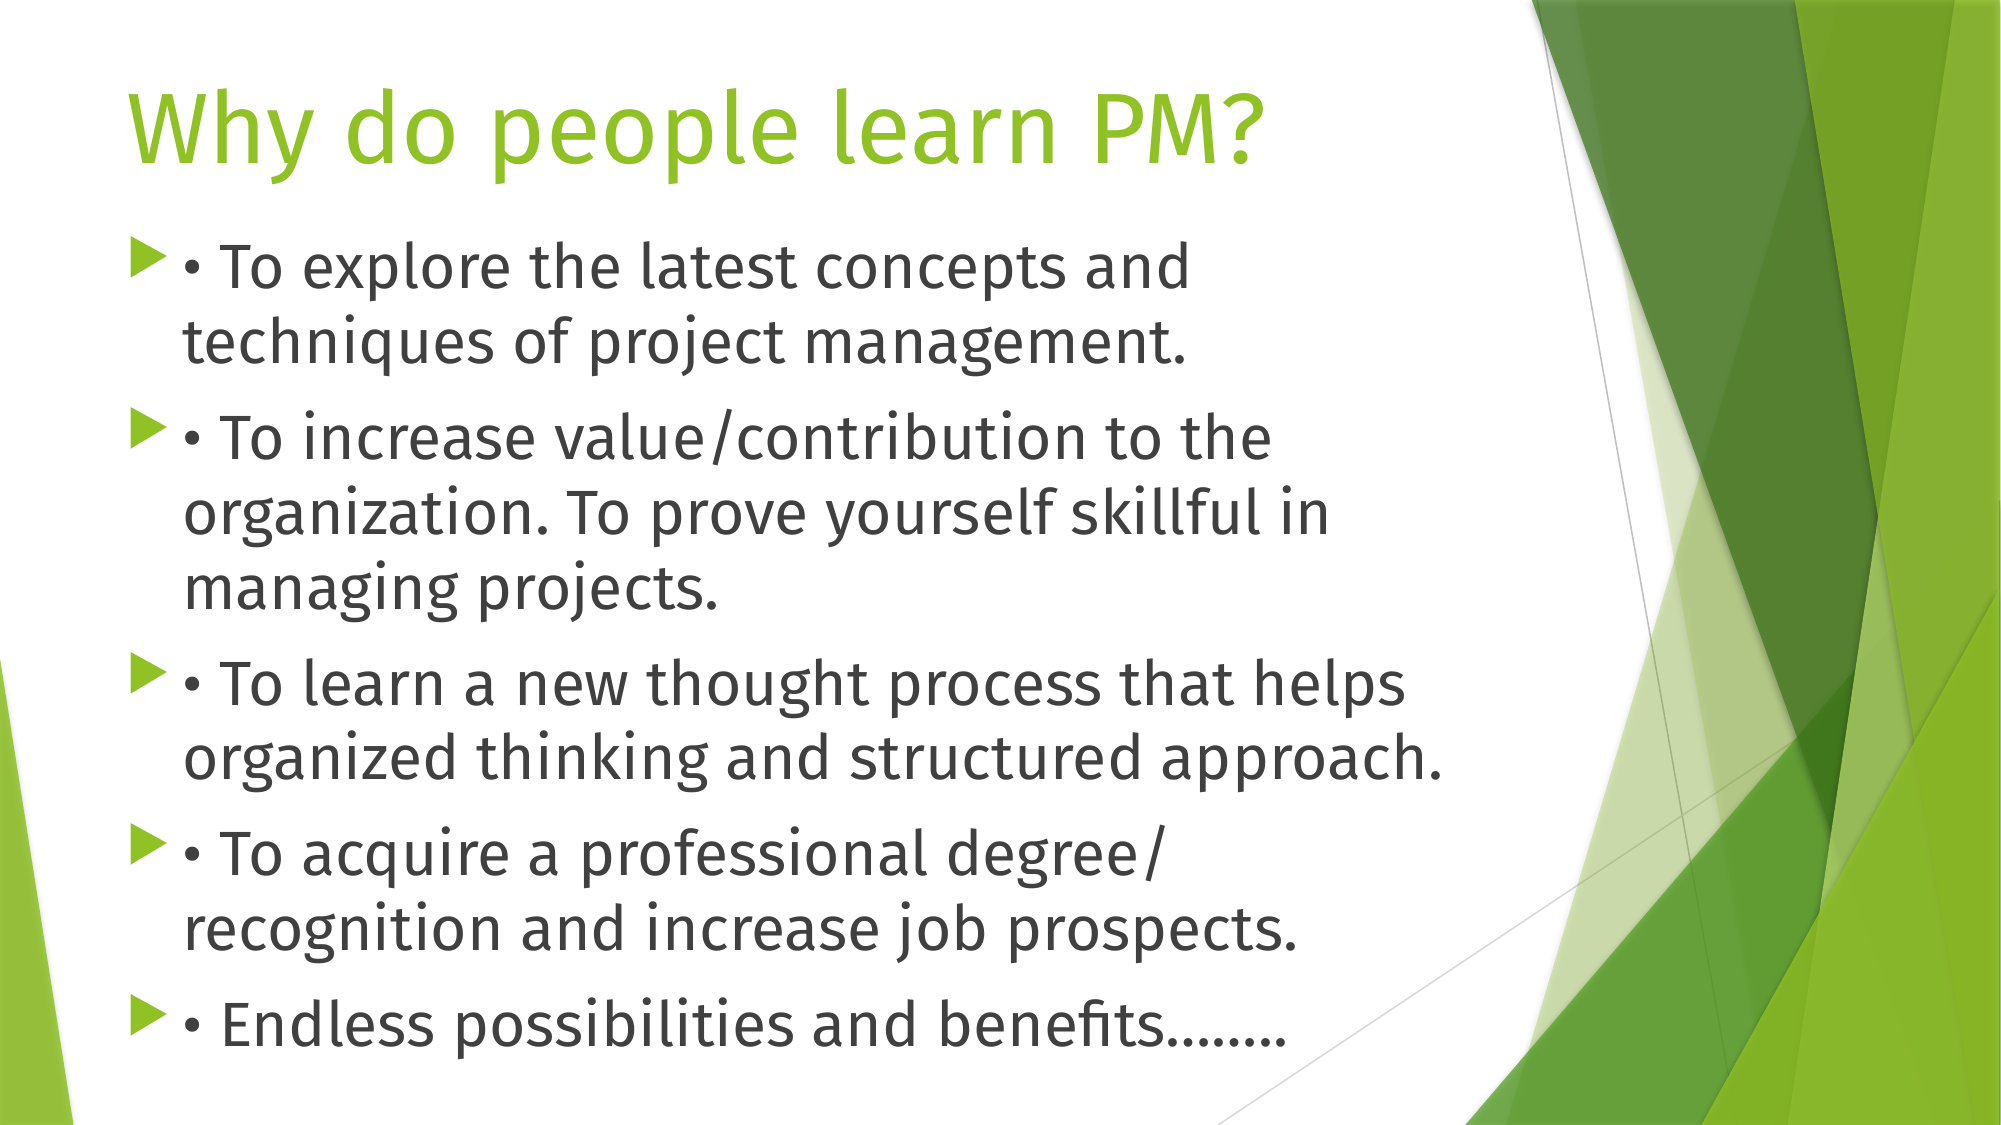

# Why do people learn PM?
• To explore the latest concepts and techniques of project management.
• To increase value/contribution to the organization. To prove yourself skillful in managing projects.
• To learn a new thought process that helps organized thinking and structured approach.
• To acquire a professional degree/ recognition and increase job prospects.
• Endless possibilities and benefits……..